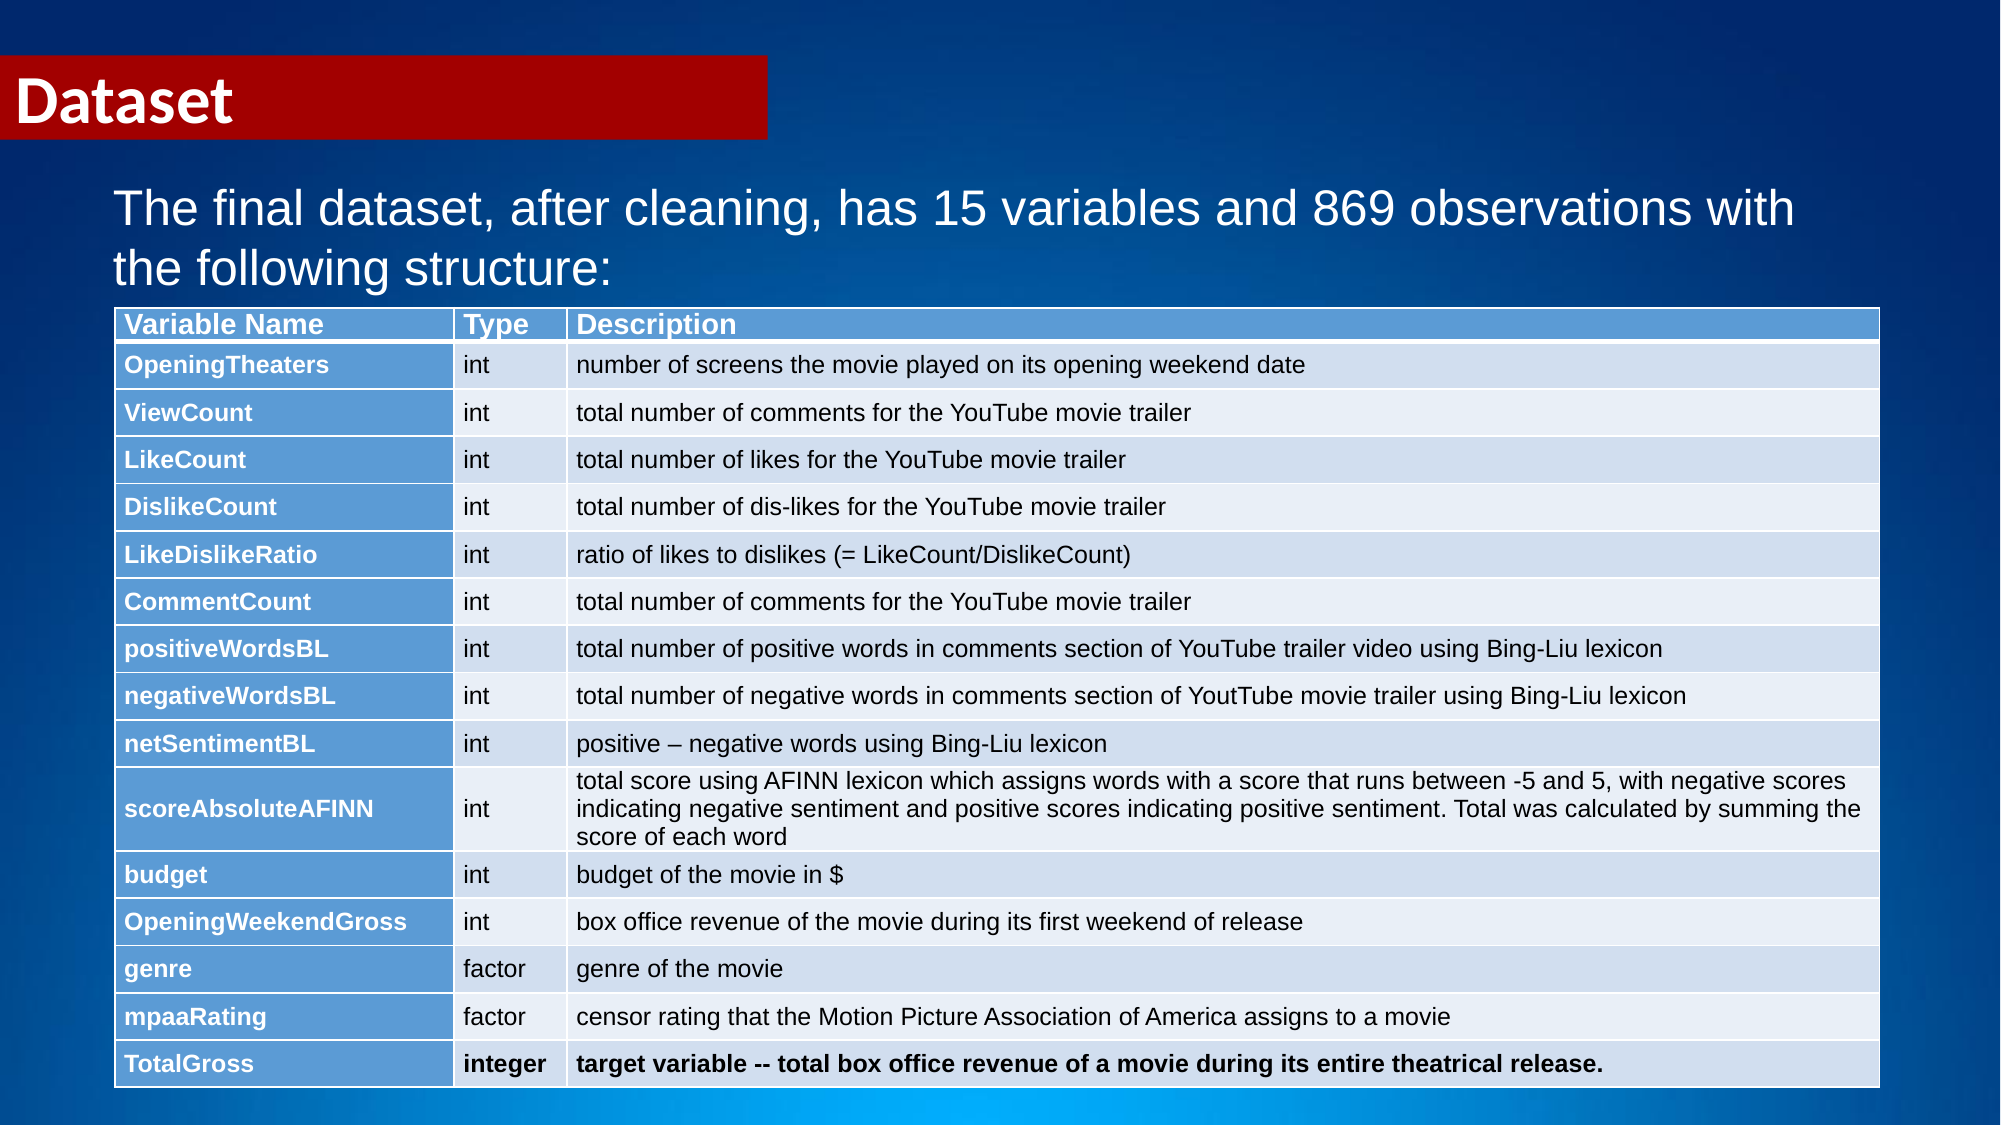

Dataset

The final dataset, after cleaning, has 15 variables and 869 observations with the following structure:
| Variable Name | Type | Description |
| --- | --- | --- |
| OpeningTheaters | int | number of screens the movie played on its opening weekend date |
| ViewCount | int | total number of comments for the YouTube movie trailer |
| LikeCount | int | total number of likes for the YouTube movie trailer |
| DislikeCount | int | total number of dis-likes for the YouTube movie trailer |
| LikeDislikeRatio | int | ratio of likes to dislikes (= LikeCount/DislikeCount) |
| CommentCount | int | total number of comments for the YouTube movie trailer |
| positiveWordsBL | int | total number of positive words in comments section of YouTube trailer video using Bing-Liu lexicon |
| negativeWordsBL | int | total number of negative words in comments section of YoutTube movie trailer using Bing-Liu lexicon |
| netSentimentBL | int | positive – negative words using Bing-Liu lexicon |
| scoreAbsoluteAFINN | int | total score using AFINN lexicon which assigns words with a score that runs between -5 and 5, with negative scores indicating negative sentiment and positive scores indicating positive sentiment. Total was calculated by summing the score of each word |
| budget | int | budget of the movie in $ |
| OpeningWeekendGross | int | box office revenue of the movie during its first weekend of release |
| genre | factor | genre of the movie |
| mpaaRating | factor | censor rating that the Motion Picture Association of America assigns to a movie |
| TotalGross | integer | target variable -- total box office revenue of a movie during its entire theatrical release. |